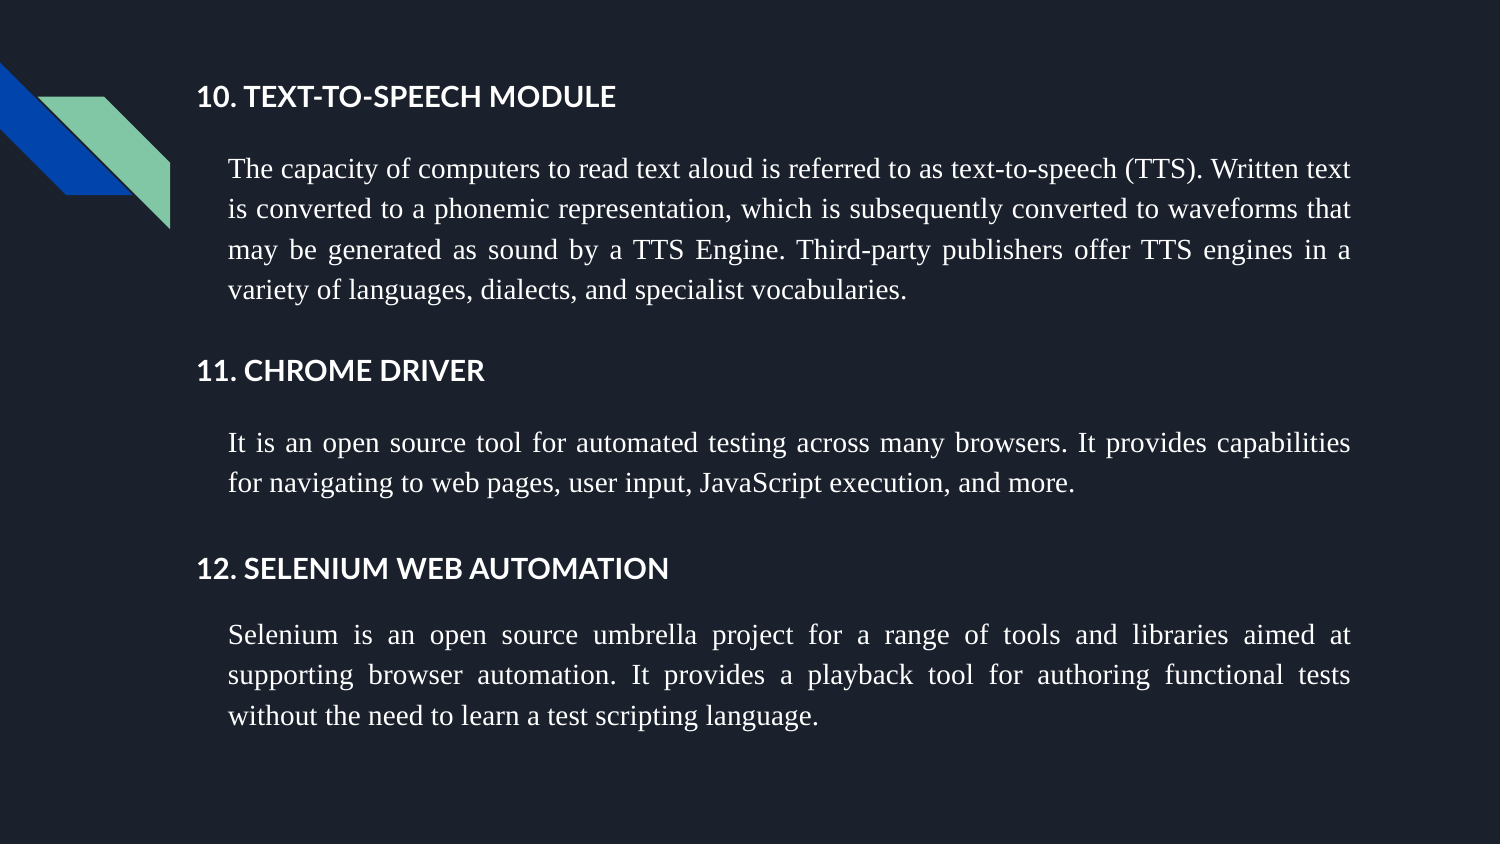

10. TEXT-TO-SPEECH MODULE
The capacity of computers to read text aloud is referred to as text-to-speech (TTS). Written text is converted to a phonemic representation, which is subsequently converted to waveforms that may be generated as sound by a TTS Engine. Third-party publishers offer TTS engines in a variety of languages, dialects, and specialist vocabularies.
11. CHROME DRIVER
It is an open source tool for automated testing across many browsers. It provides capabilities for navigating to web pages, user input, JavaScript execution, and more.
12. SELENIUM WEB AUTOMATION
Selenium is an open source umbrella project for a range of tools and libraries aimed at supporting browser automation. It provides a playback tool for authoring functional tests without the need to learn a test scripting language.